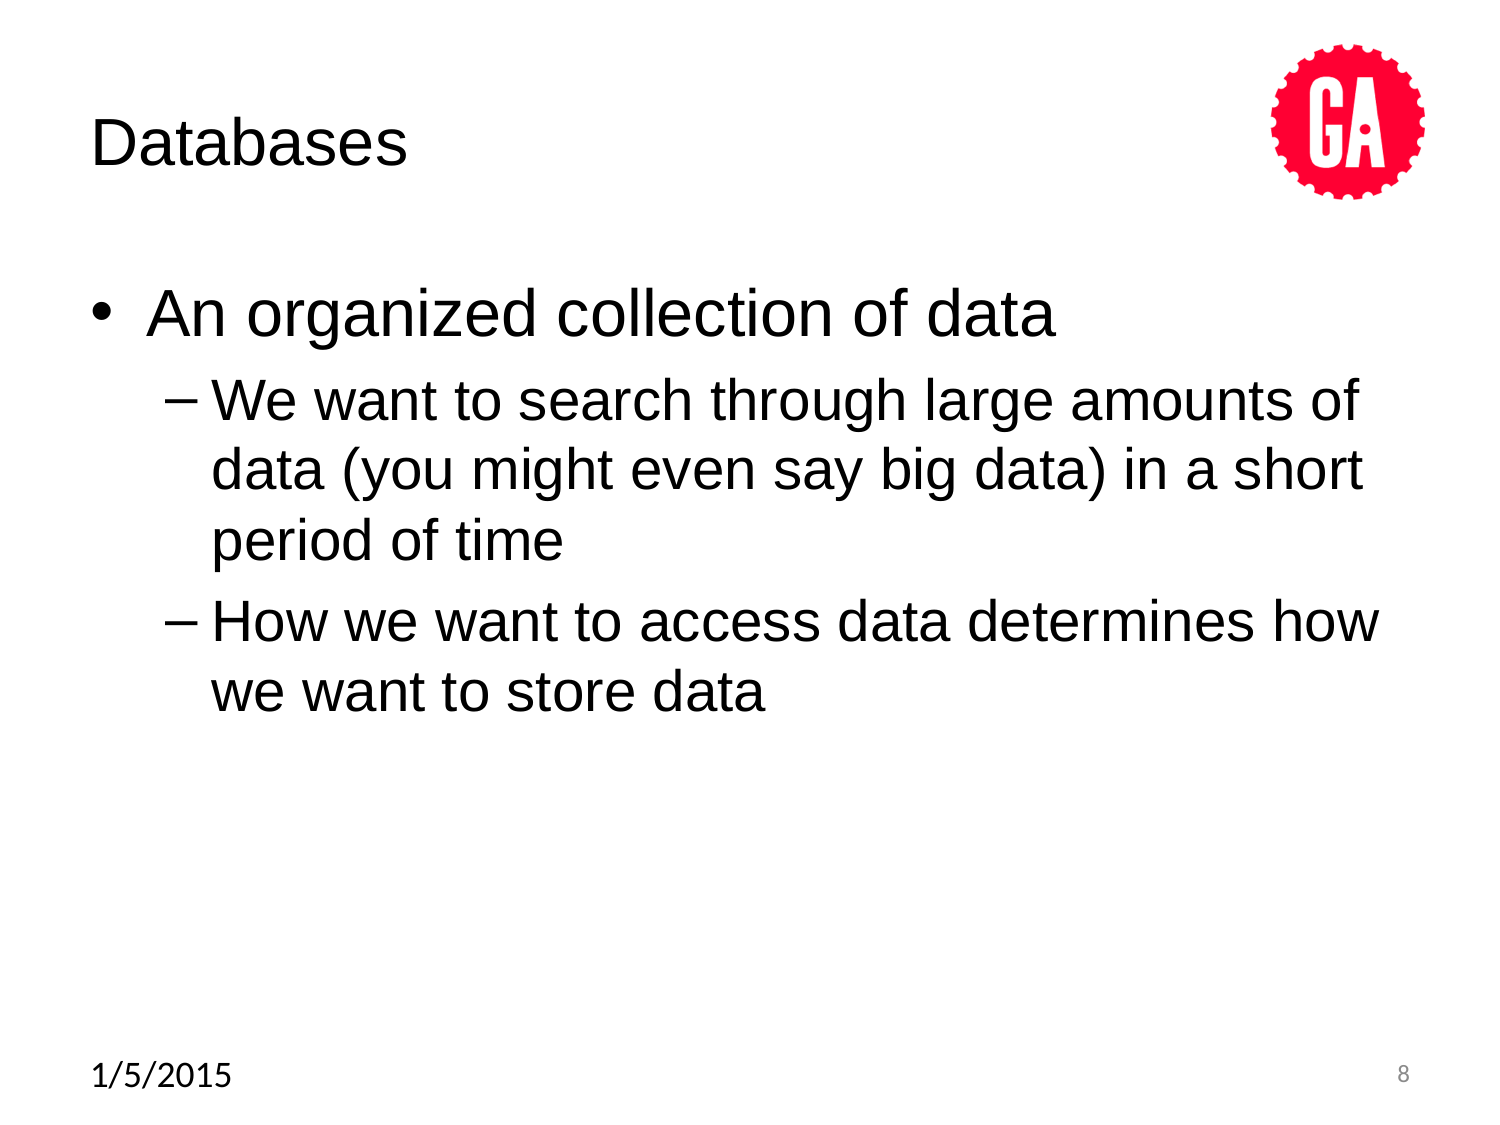

# Databases
An organized collection of data
We want to search through large amounts of data (you might even say big data) in a short period of time
How we want to access data determines how we want to store data

1/5/2015
8